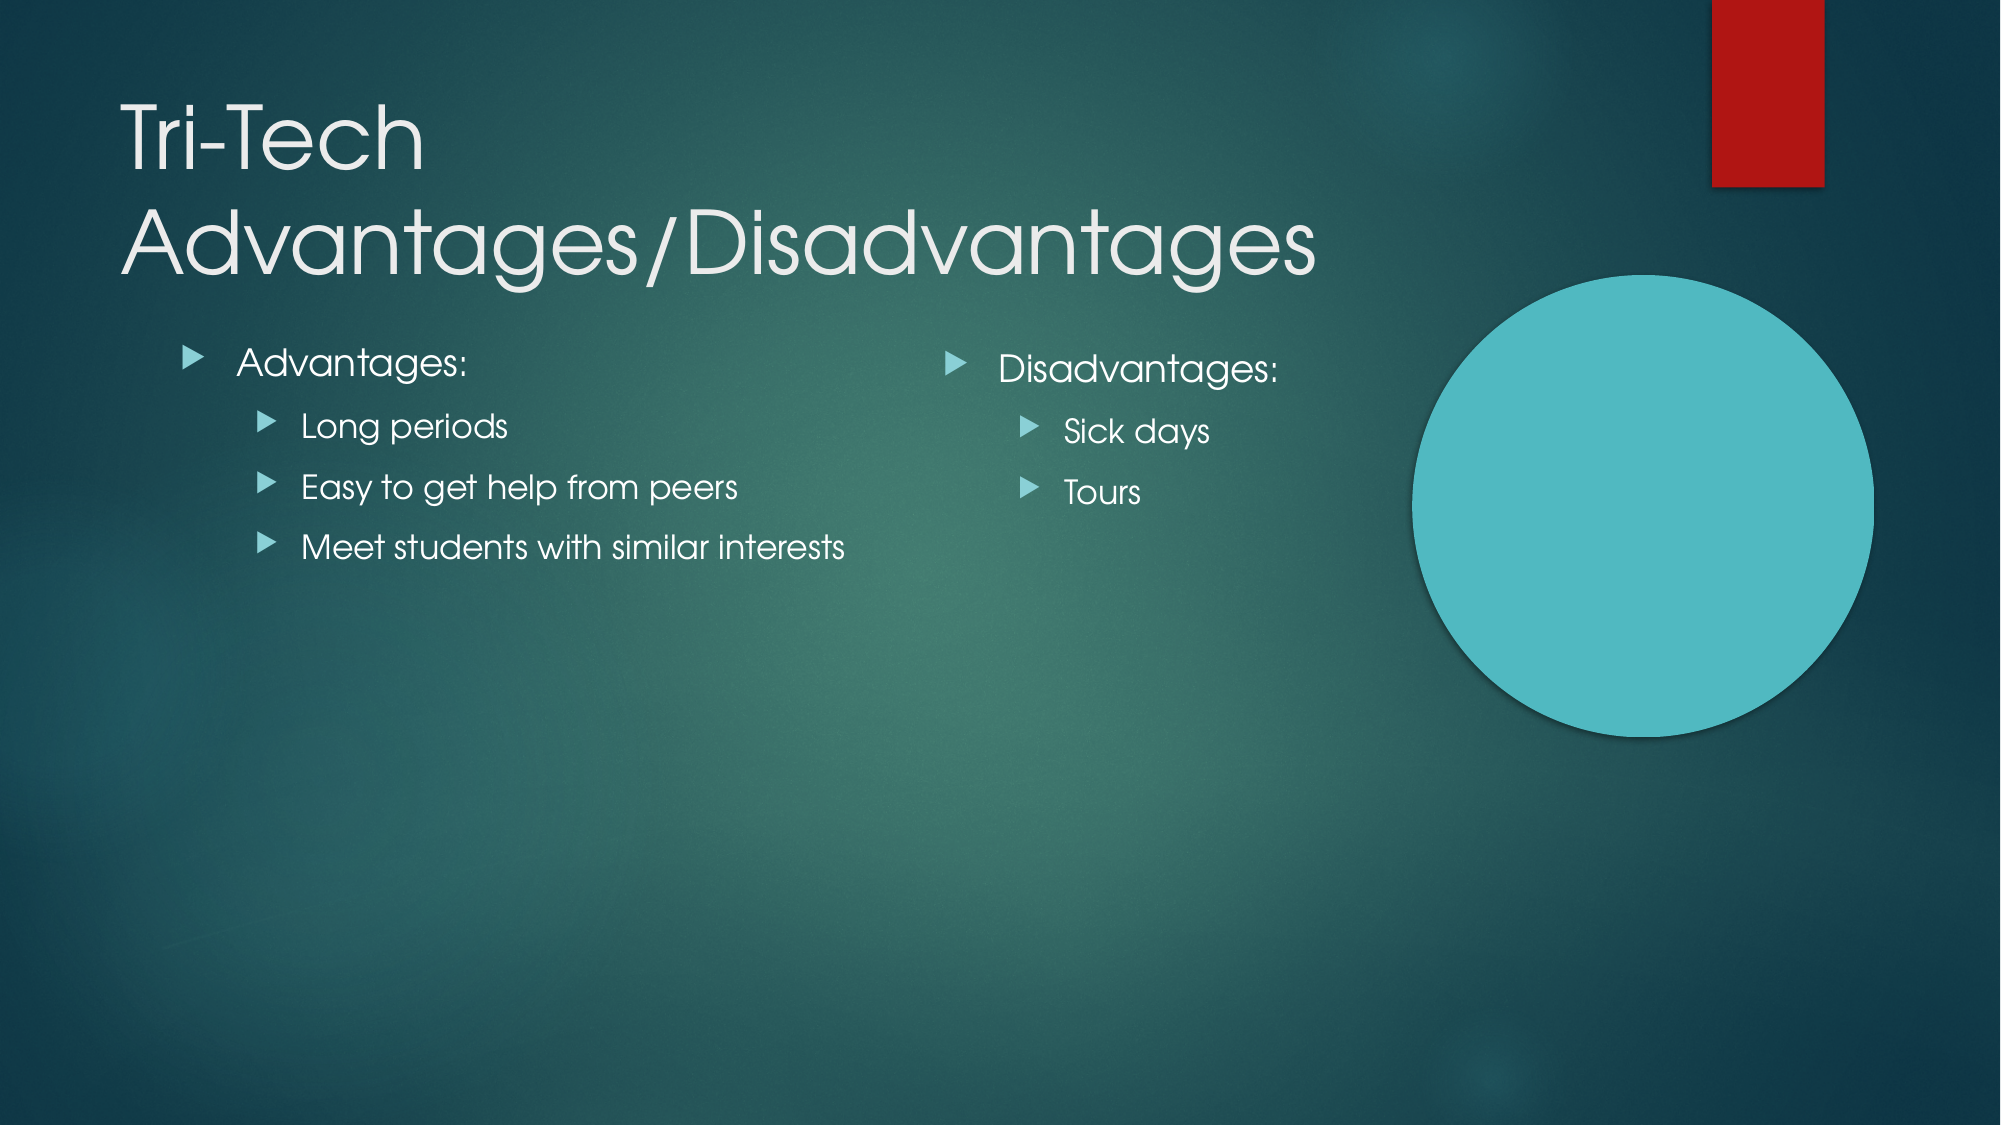

Tri-Tech Advantages/Disadvantages
Advantages:
Long periods
Easy to get help from peers
Meet students with similar interests

Disadvantages:
Sick days
Tours